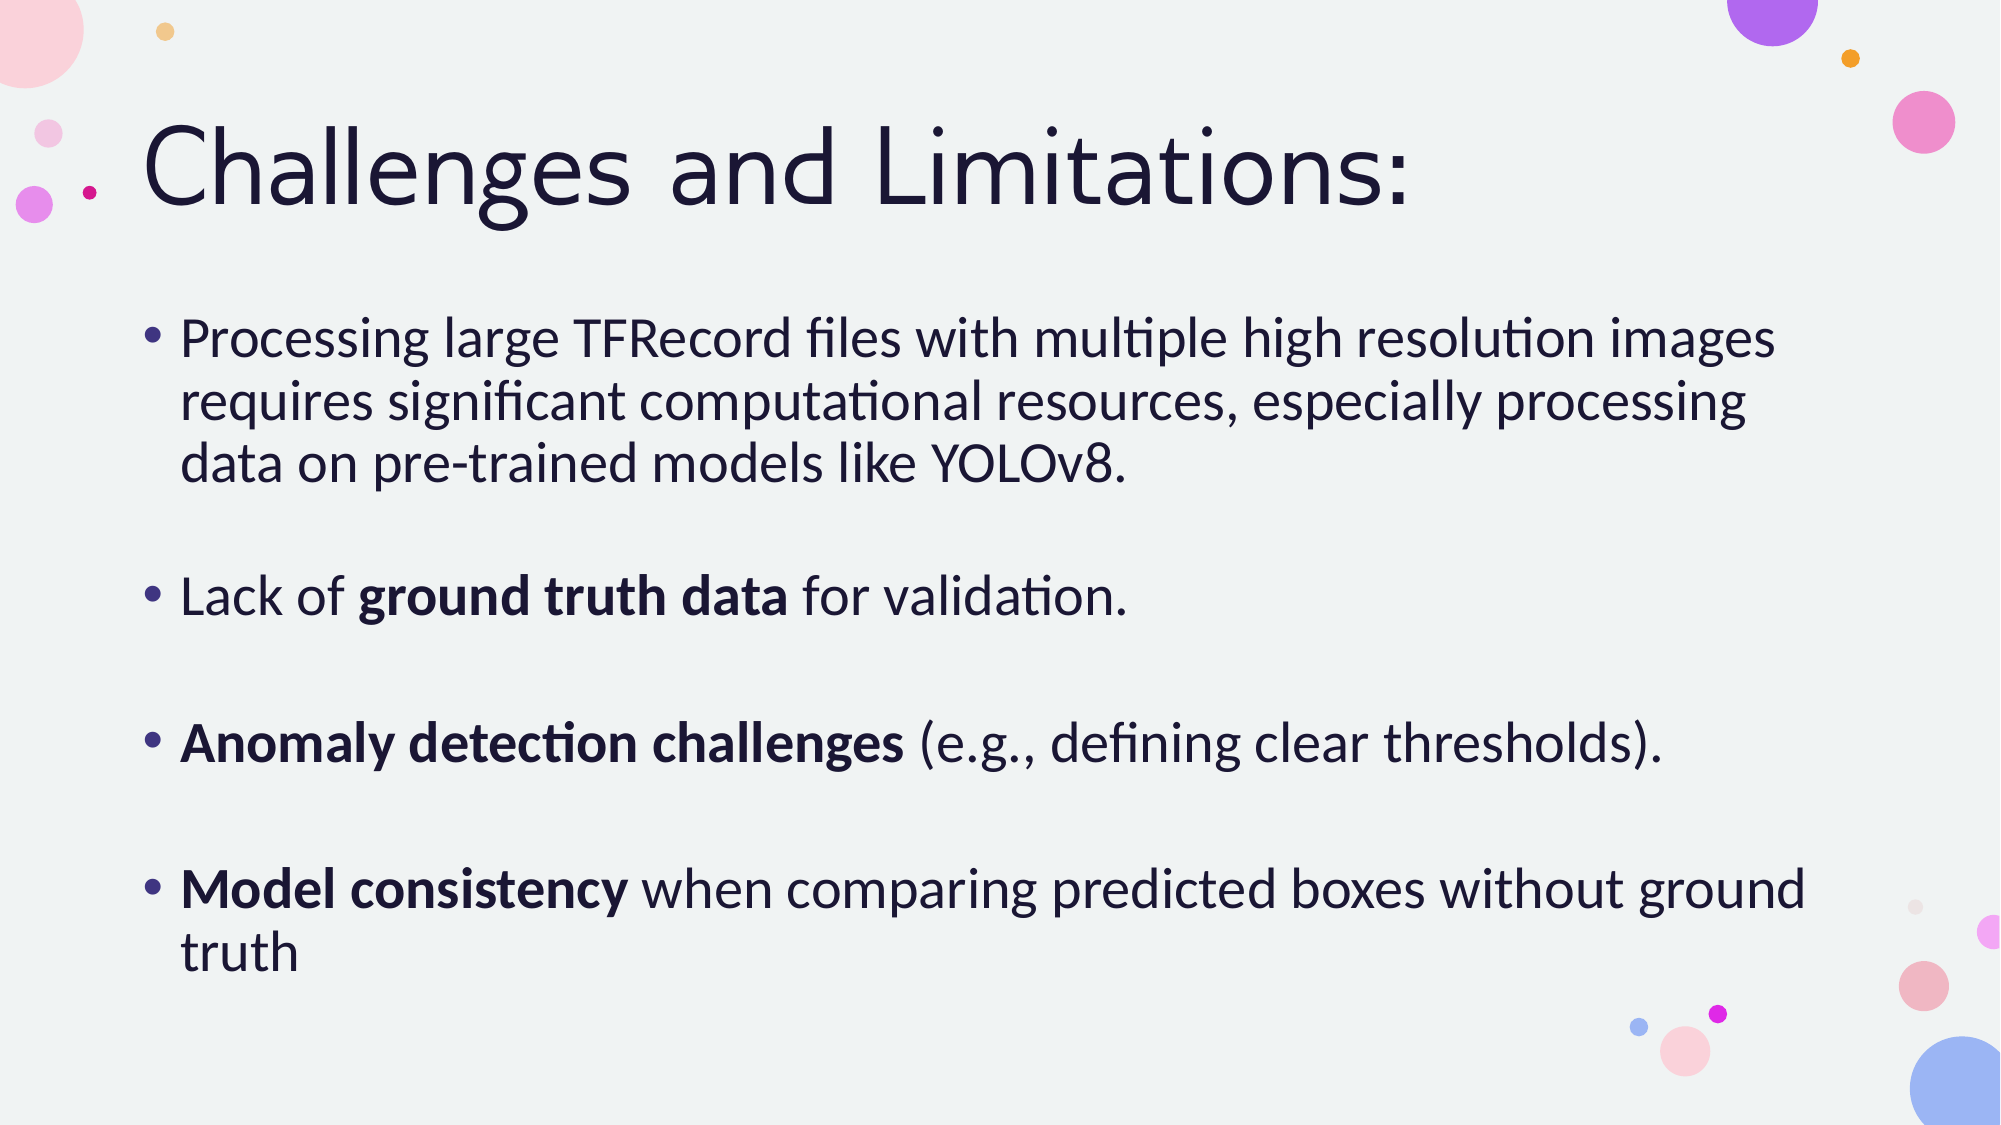

# Challenges and Limitations:
Processing large TFRecord files with multiple high resolution images requires significant computational resources, especially processing data on pre-trained models like YOLOv8.
Lack of ground truth data for validation.
Anomaly detection challenges (e.g., defining clear thresholds).
Model consistency when comparing predicted boxes without ground truth